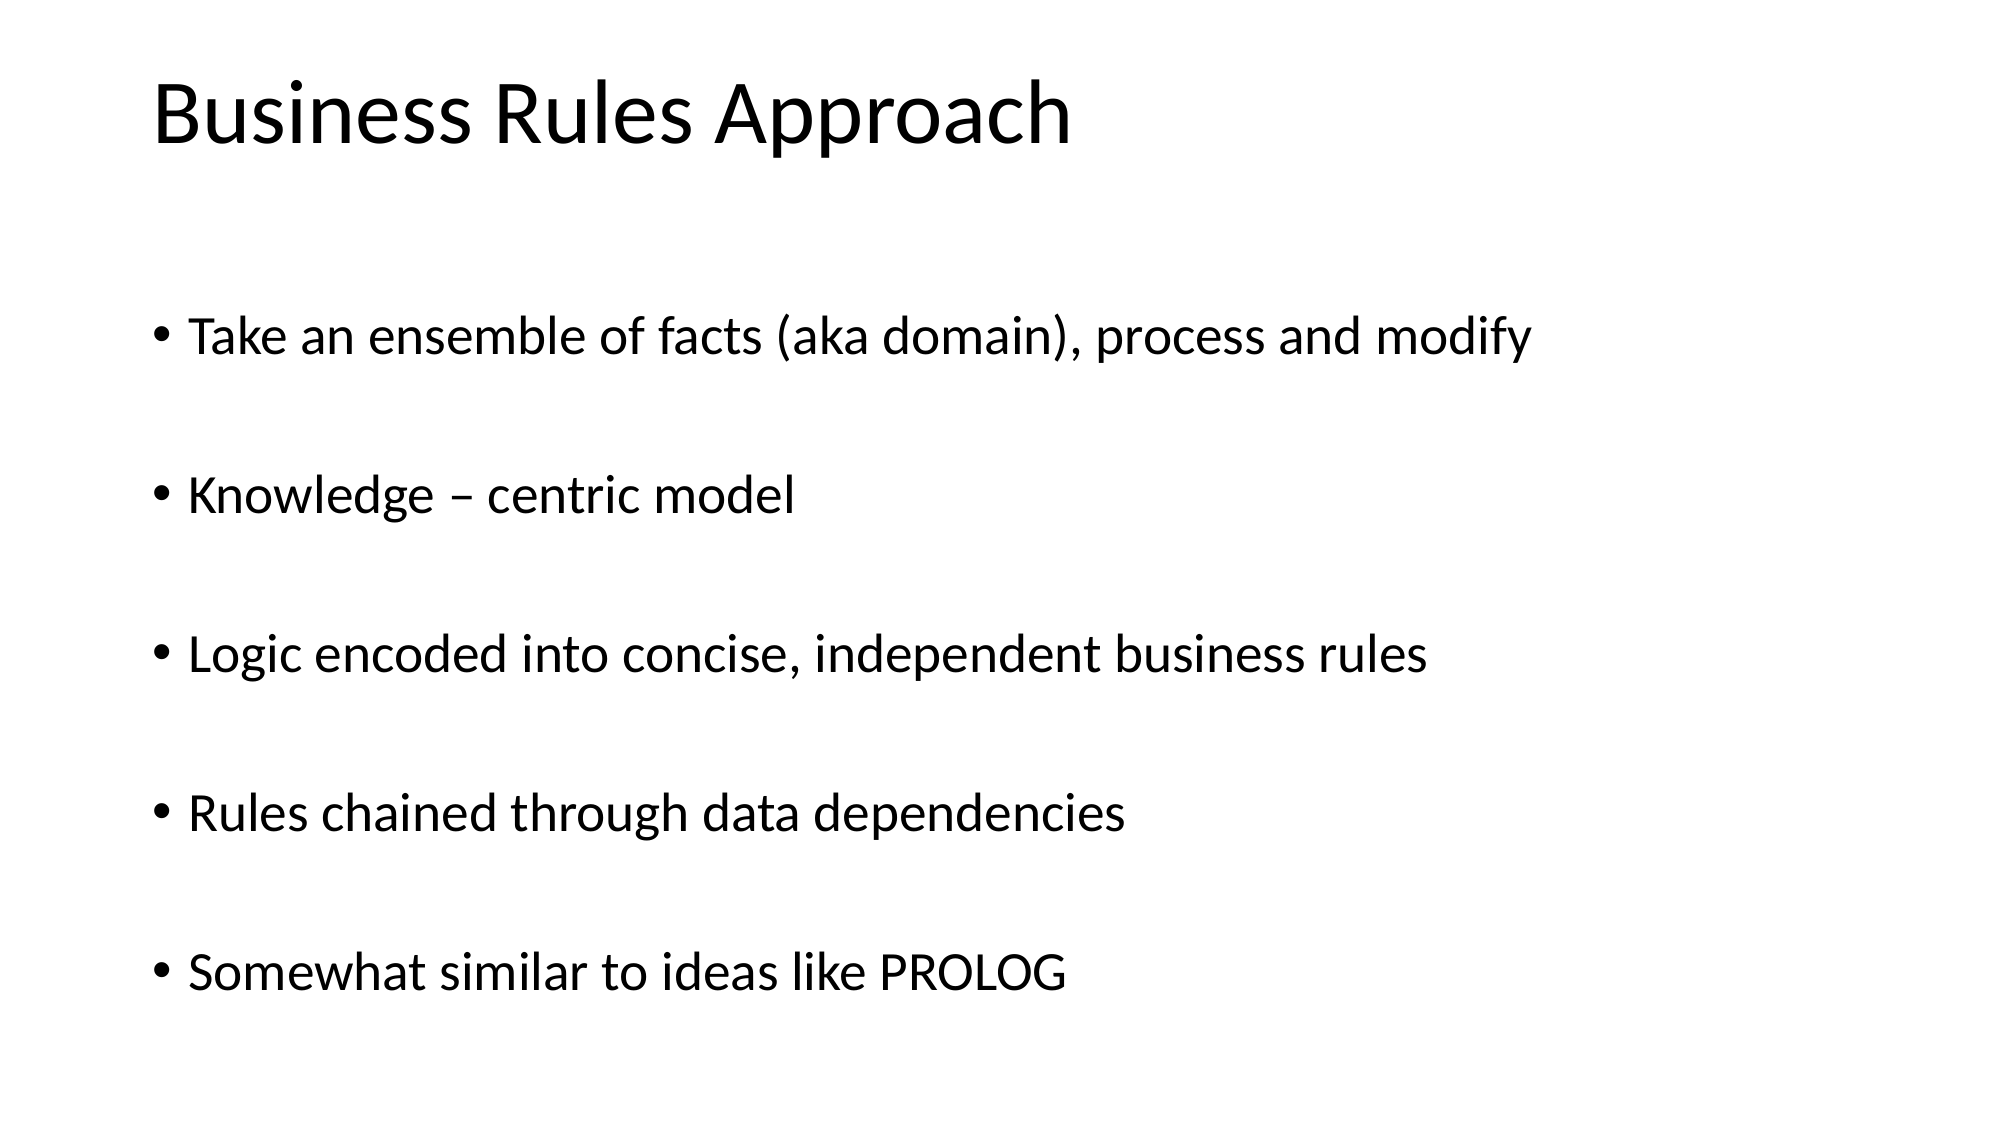

# Business Rules Approach
Take an ensemble of facts (aka domain), process and modify

Knowledge – centric model

Logic encoded into concise, independent business rules

Rules chained through data dependencies

Somewhat similar to ideas like PROLOG